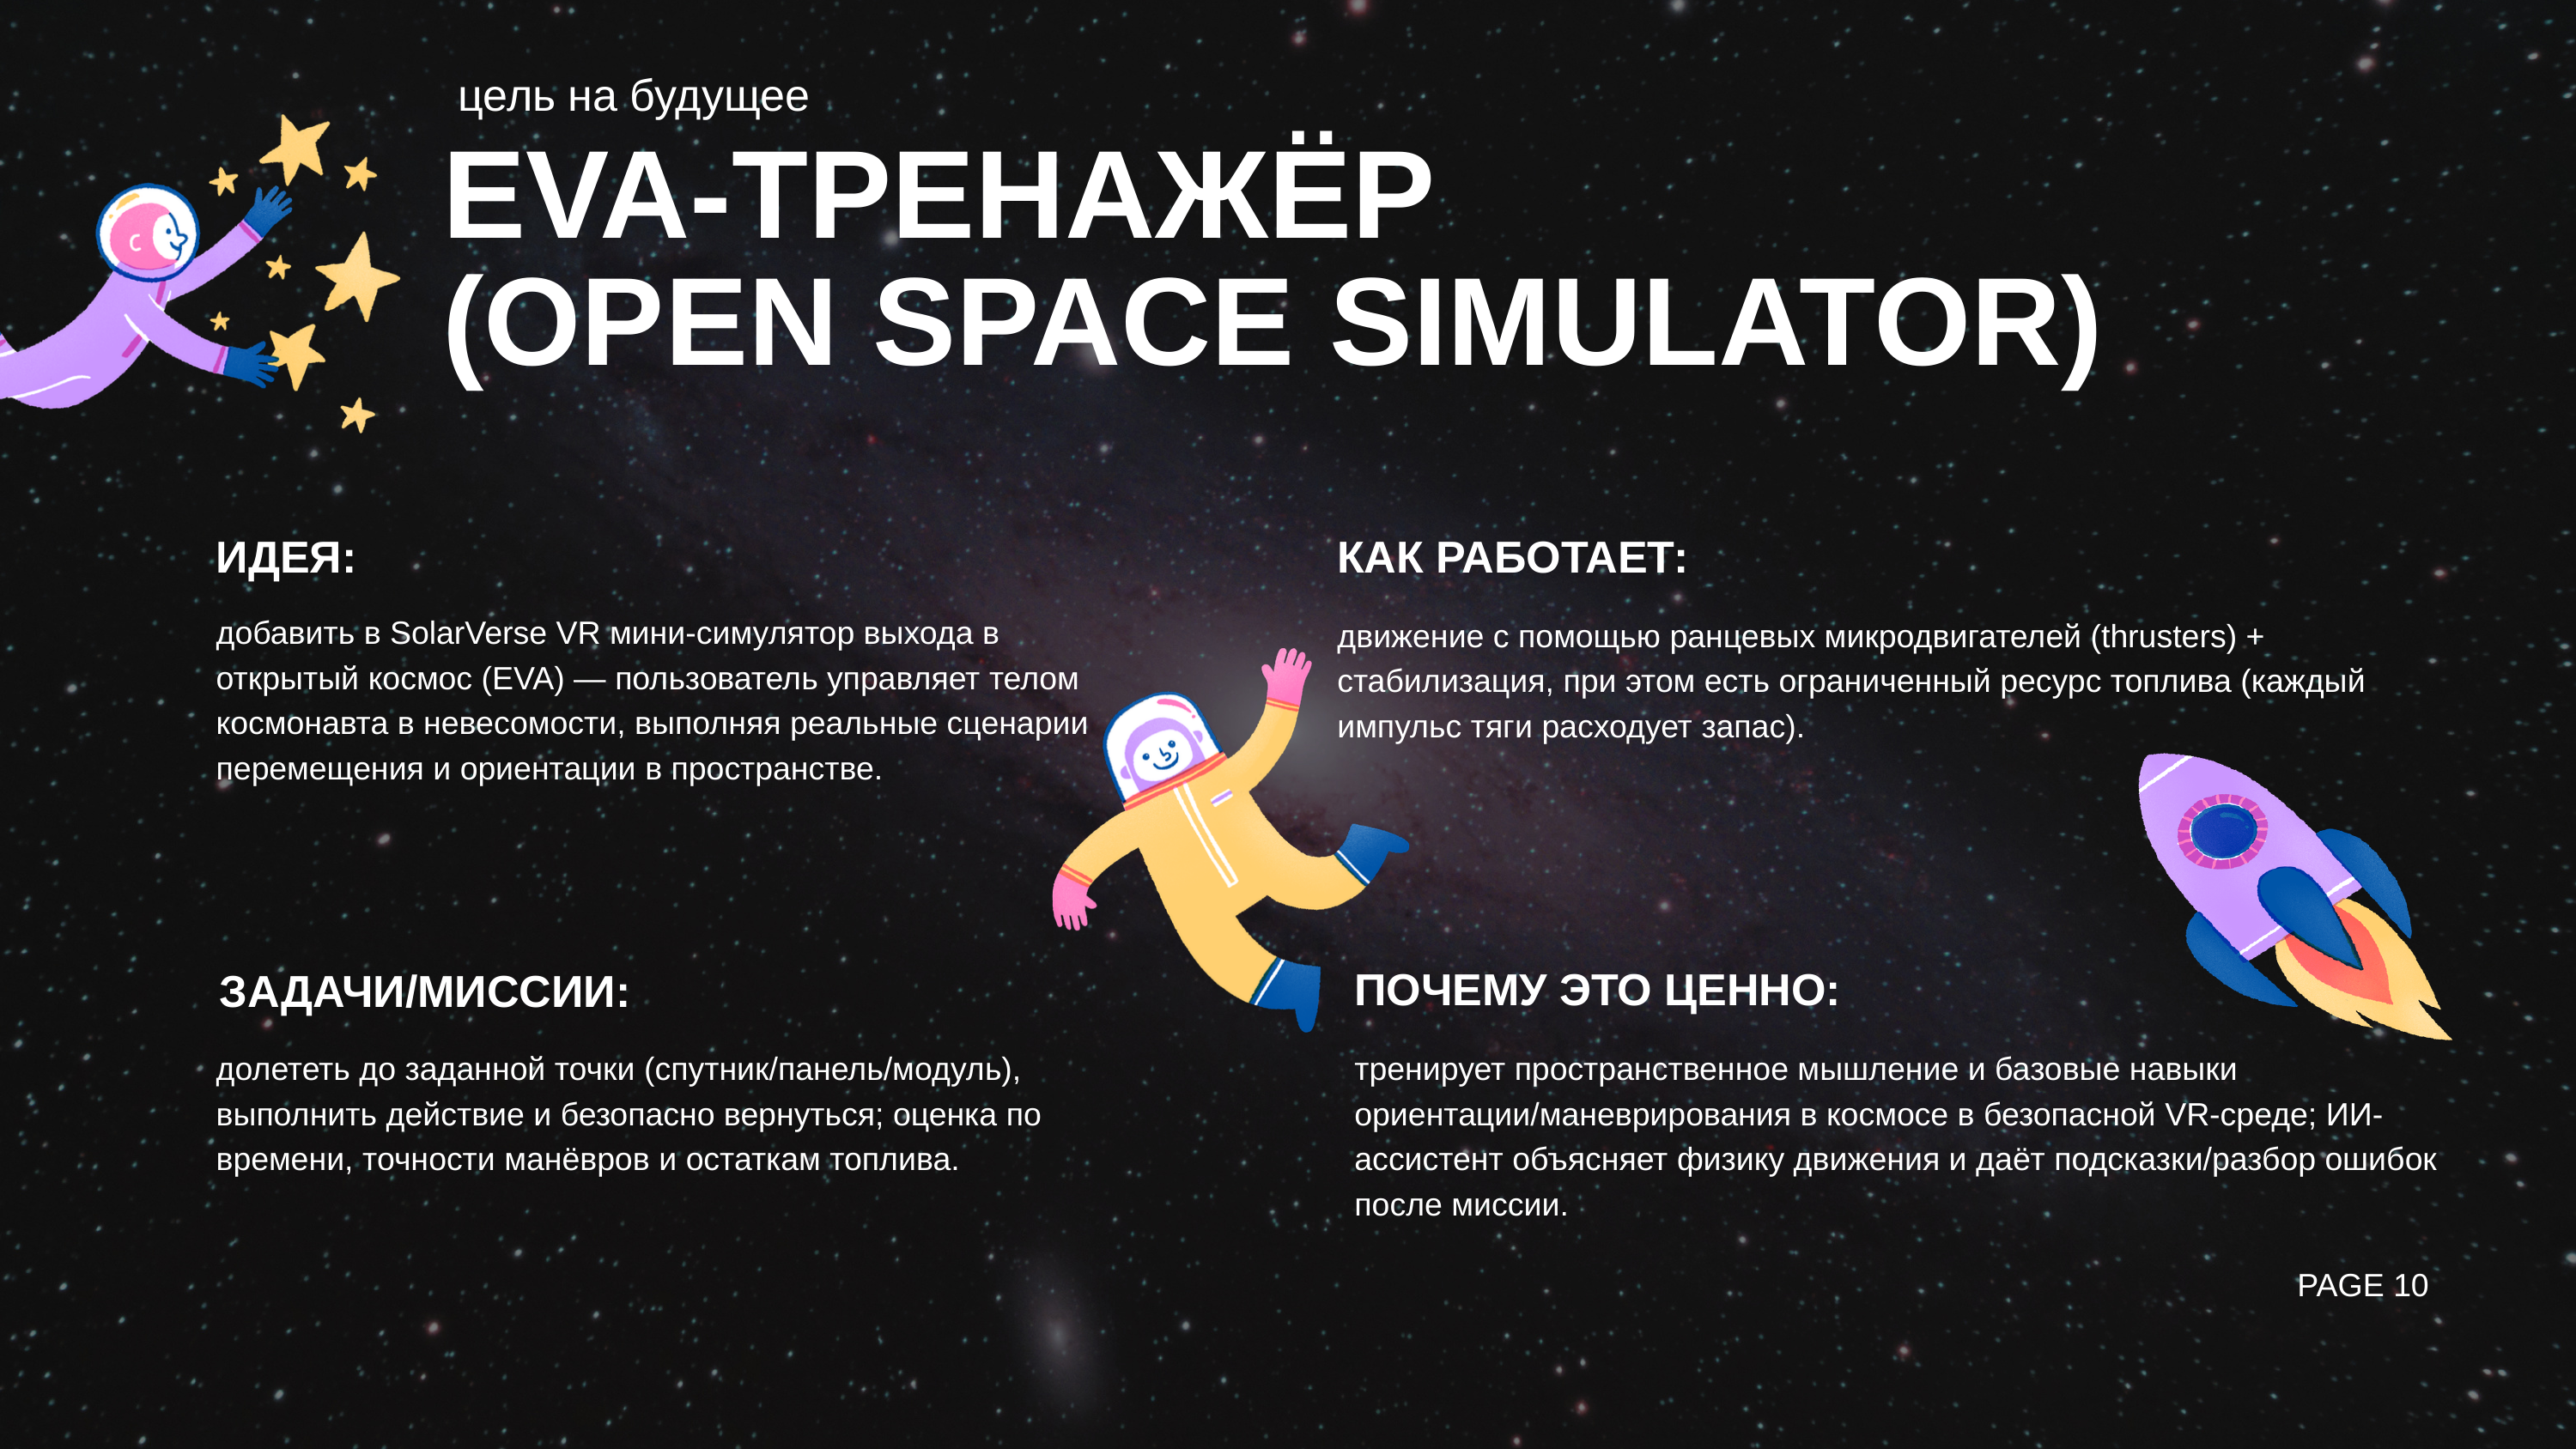

цель на будущее

EVA-ТРЕНАЖЁР
(OPEN SPACE SIMULATOR)
ИДЕЯ:
КАК РАБОТАЕТ:
добавить в SolarVerse VR мини-симулятор выхода в открытый космос (EVA) — пользователь управляет телом космонавта в невесомости, выполняя реальные сценарии перемещения и ориентации в пространстве.
движение с помощью ранцевых микродвигателей (thrusters) + стабилизация, при этом есть ограниченный ресурс топлива (каждый импульс тяги расходует запас).

ПОЧЕМУ ЭТО ЦЕННО:
ЗАДАЧИ/МИССИИ:
долететь до заданной точки (спутник/панель/модуль), выполнить действие и безопасно вернуться; оценка по времени, точности манёвров и остаткам топлива.
тренирует пространственное мышление и базовые навыки ориентации/маневрирования в космосе в безопасной VR-среде; ИИ-ассистент объясняет физику движения и даёт подсказки/разбор ошибок после миссии.
PAGE 10